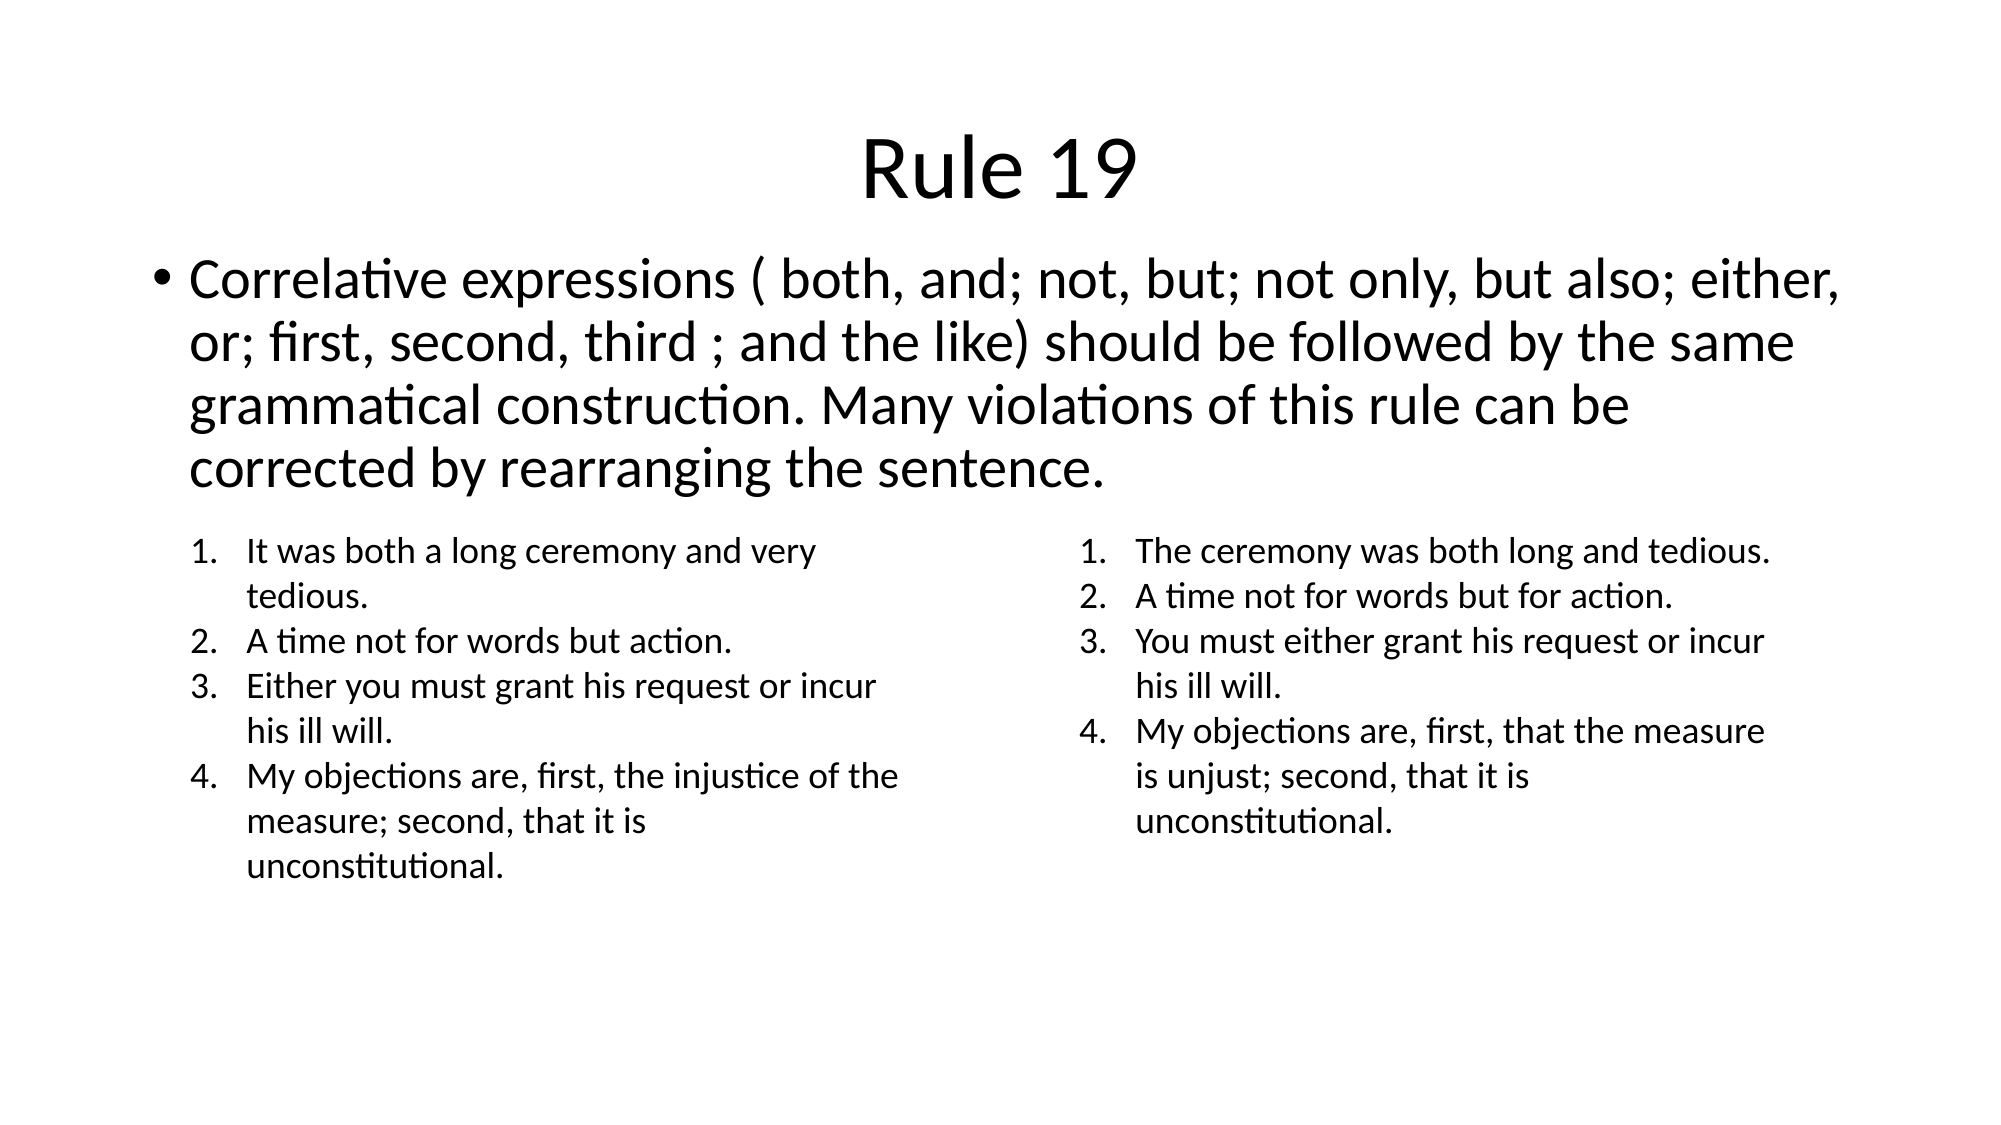

# Rule 19
Correlative expressions ( both, and; not, but; not only, but also; either, or; first, second, third ; and the like) should be followed by the same grammatical construction. Many violations of this rule can be corrected by rearranging the sentence.
It was both a long ceremony and very tedious.
A time not for words but action.
Either you must grant his request or incur his ill will.
My objections are, first, the injustice of the measure; second, that it is unconstitutional.
The ceremony was both long and tedious.
A time not for words but for action.
You must either grant his request or incur his ill will.
My objections are, first, that the measure is unjust; second, that it is unconstitutional.